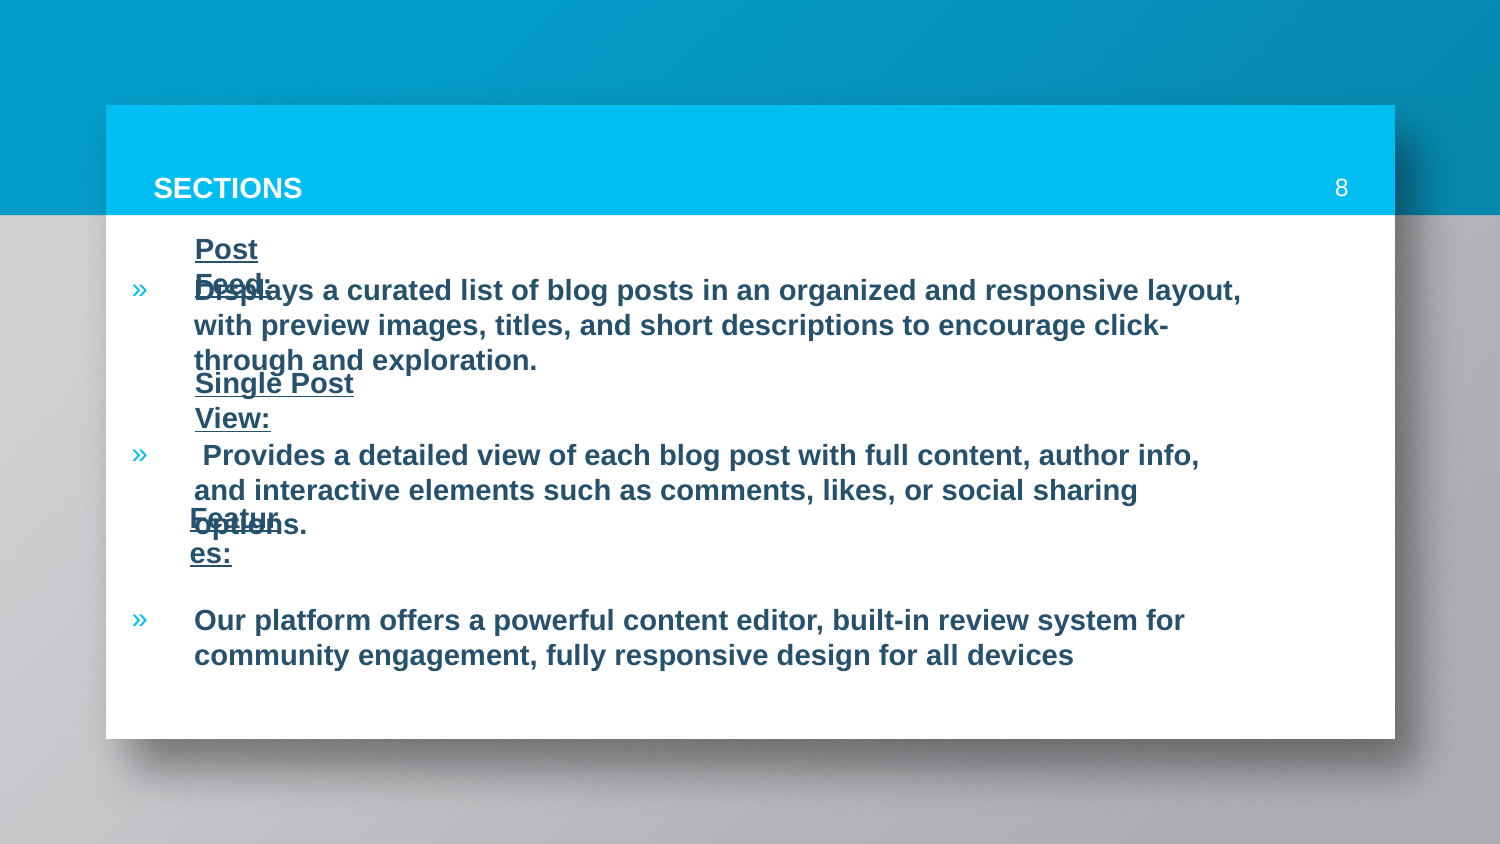

8
SECTIONS
Post Feed:
# Displays a curated list of blog posts in an organized and responsive layout, with preview images, titles, and short descriptions to encourage click-through and exploration.

 Provides a detailed view of each blog post with full content, author info, and interactive elements such as comments, likes, or social sharing options.

Our platform offers a powerful content editor, built-in review system for community engagement, fully responsive design for all devices
Single Post View:
Features: